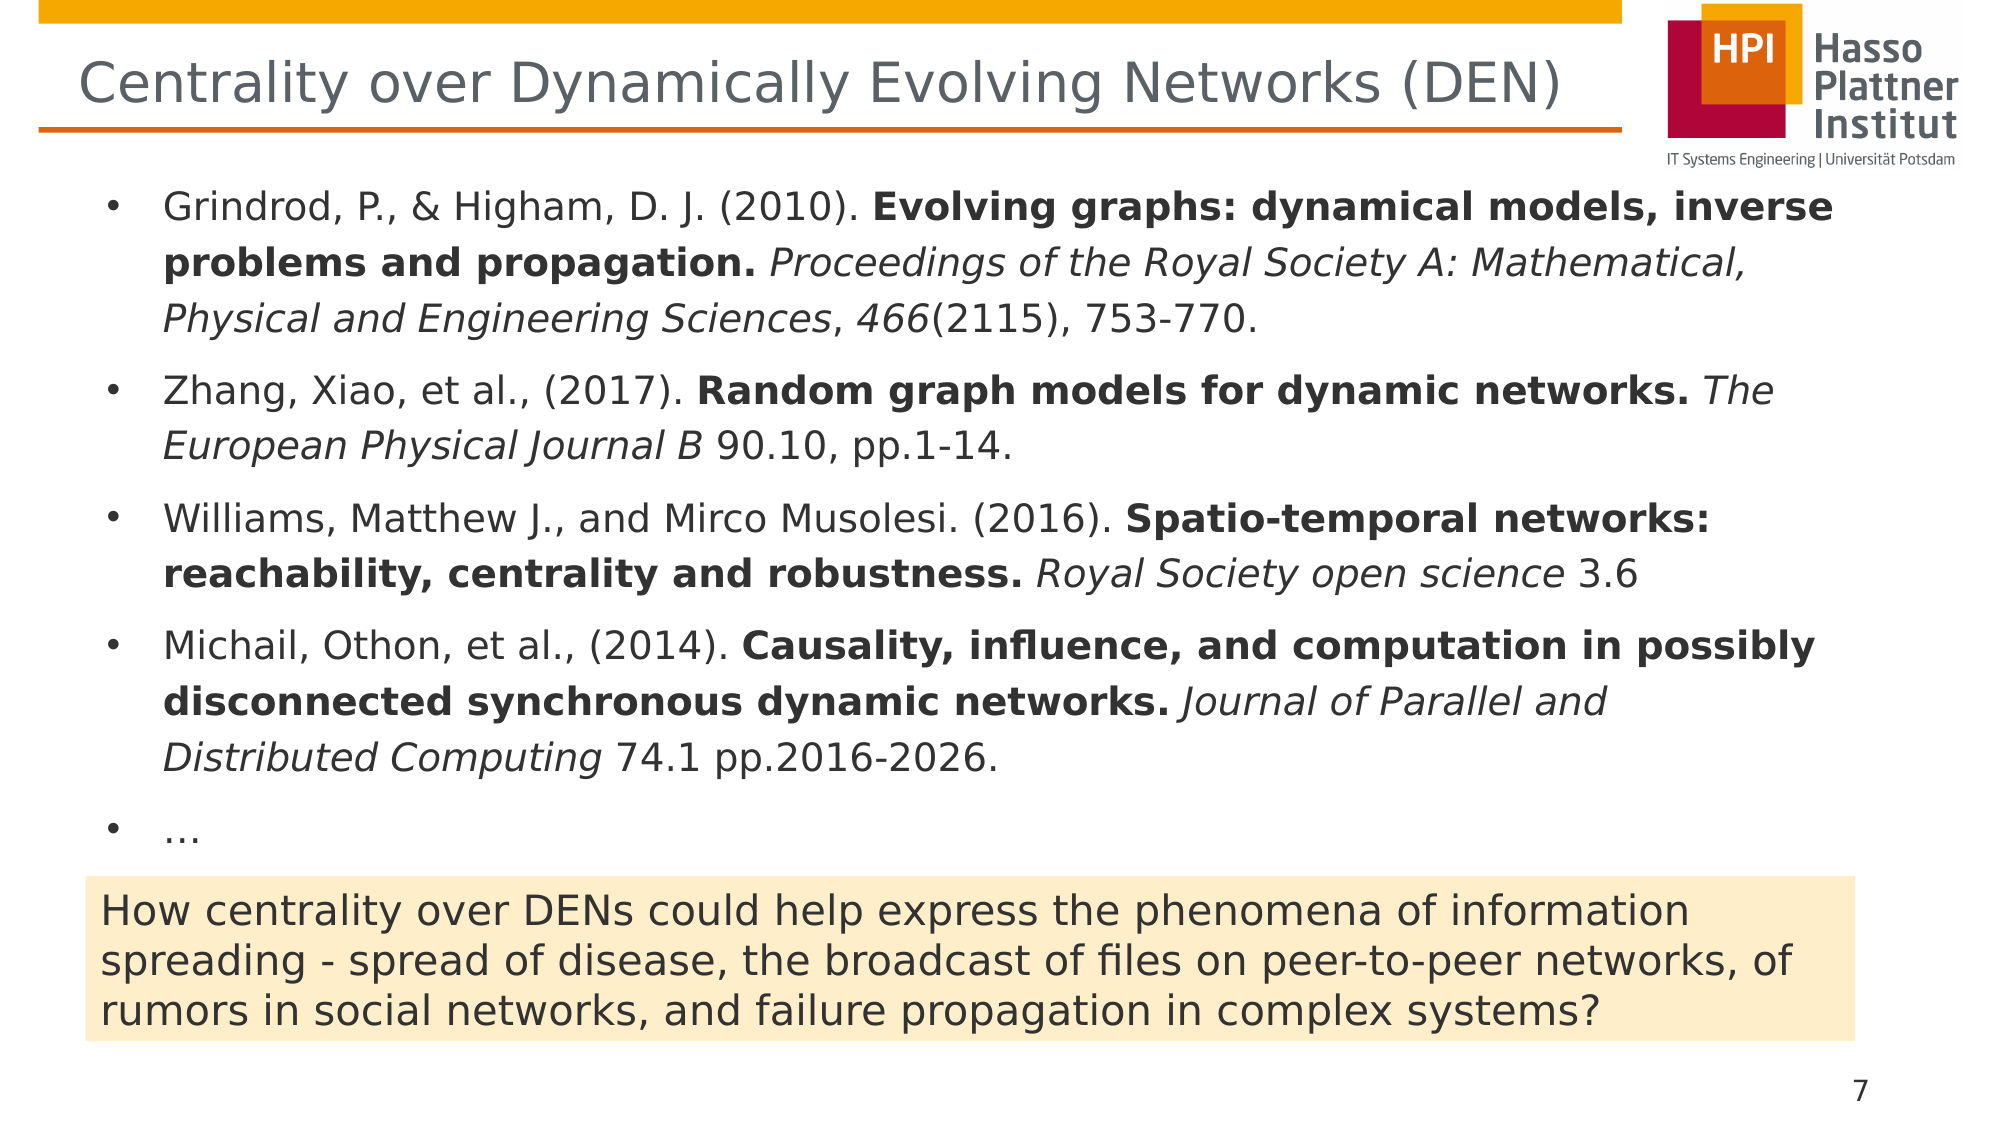

# Centrality over Dynamically Evolving Networks (DEN)
Grindrod, P., & Higham, D. J. (2010). Evolving graphs: dynamical models, inverse problems and propagation. Proceedings of the Royal Society A: Mathematical, Physical and Engineering Sciences, 466(2115), 753-770.
Zhang, Xiao, et al., (2017). Random graph models for dynamic networks. The European Physical Journal B 90.10, pp.1-14.
Williams, Matthew J., and Mirco Musolesi. (2016). Spatio-temporal networks: reachability, centrality and robustness. Royal Society open science 3.6
Michail, Othon, et al., (2014). Causality, influence, and computation in possibly disconnected synchronous dynamic networks. Journal of Parallel and Distributed Computing 74.1 pp.2016-2026.
…

How centrality over DENs could help express the phenomena of information spreading - spread of disease, the broadcast of files on peer-to-peer networks, of rumors in social networks, and failure propagation in complex systems?
7